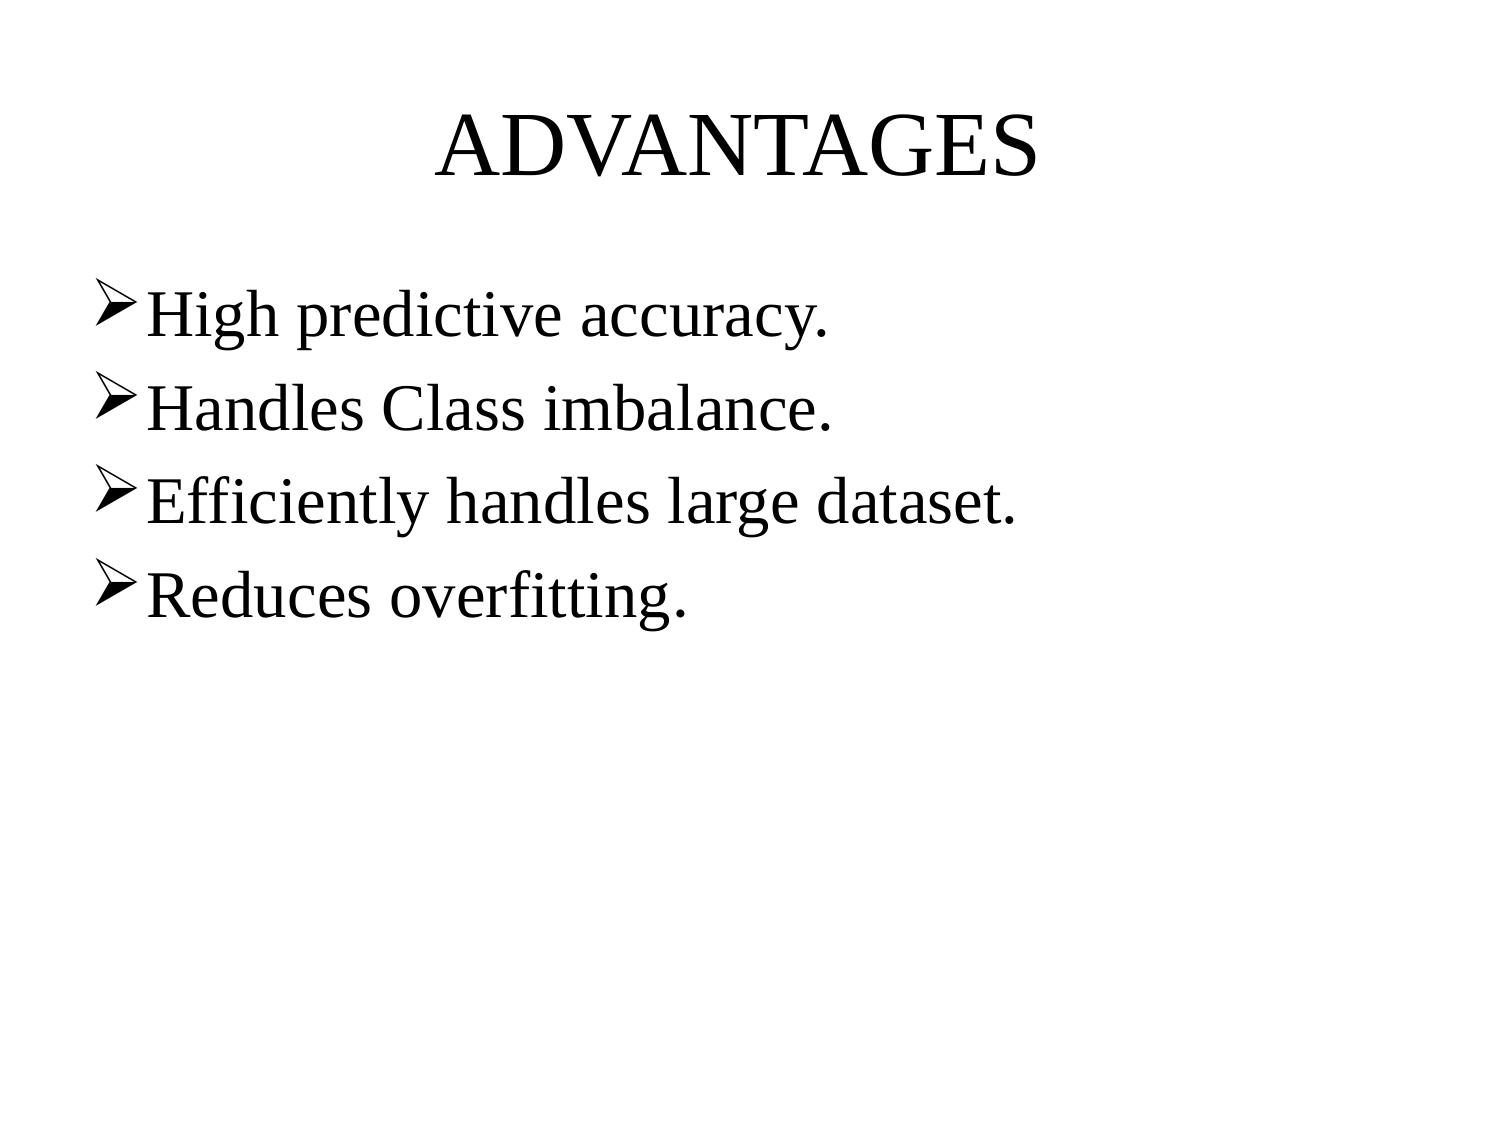

# ADVANTAGES
High predictive accuracy.
Handles Class imbalance.
Efficiently handles large dataset.
Reduces overfitting.